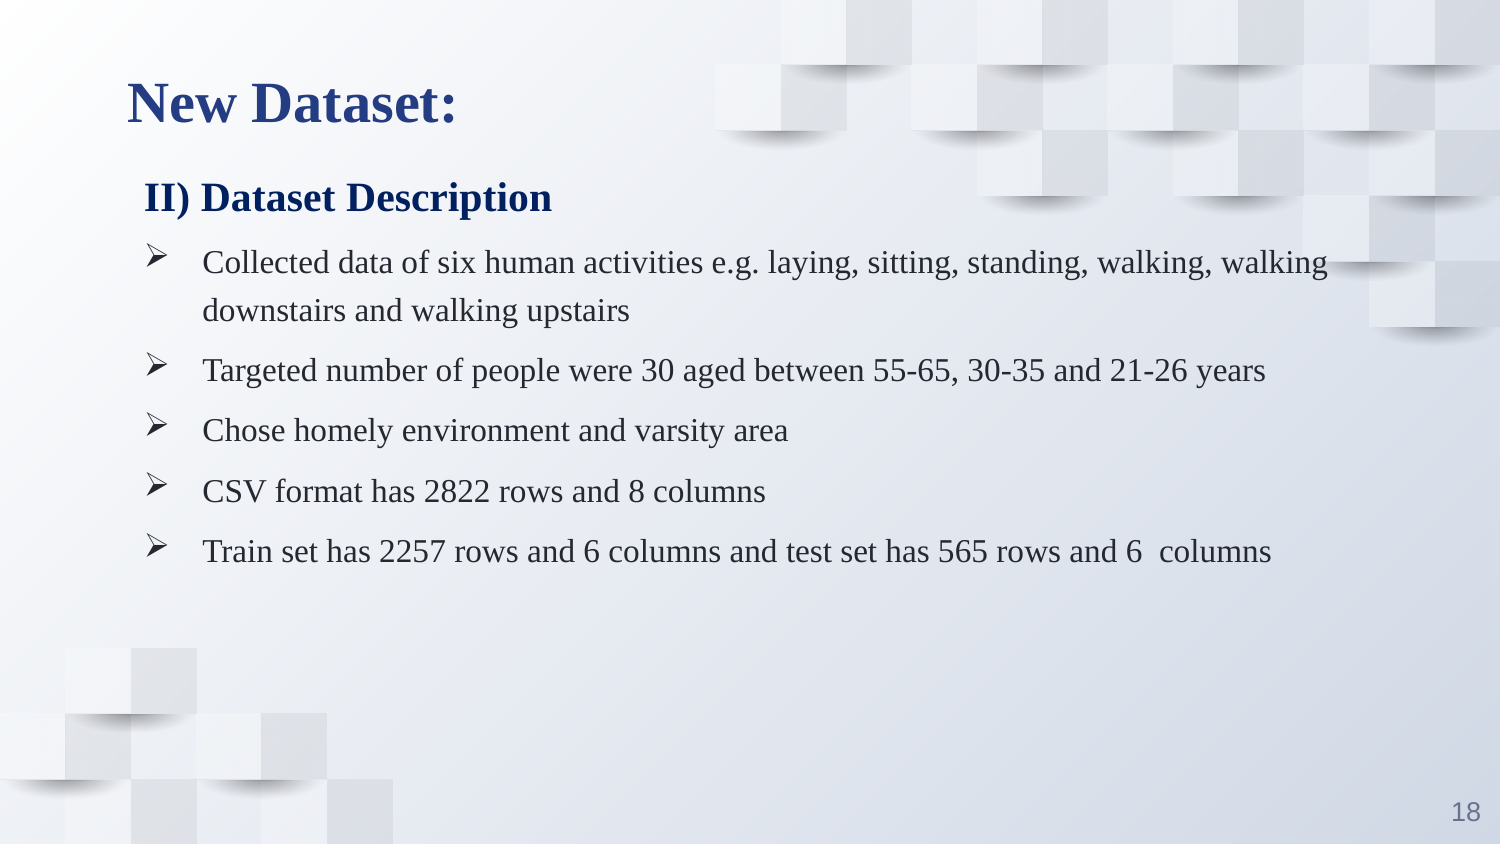

# New Dataset:
II) Dataset Description
Collected data of six human activities e.g. laying, sitting, standing, walking, walking downstairs and walking upstairs
Targeted number of people were 30 aged between 55-65, 30-35 and 21-26 years
Chose homely environment and varsity area
CSV format has 2822 rows and 8 columns
Train set has 2257 rows and 6 columns and test set has 565 rows and 6  columns

18